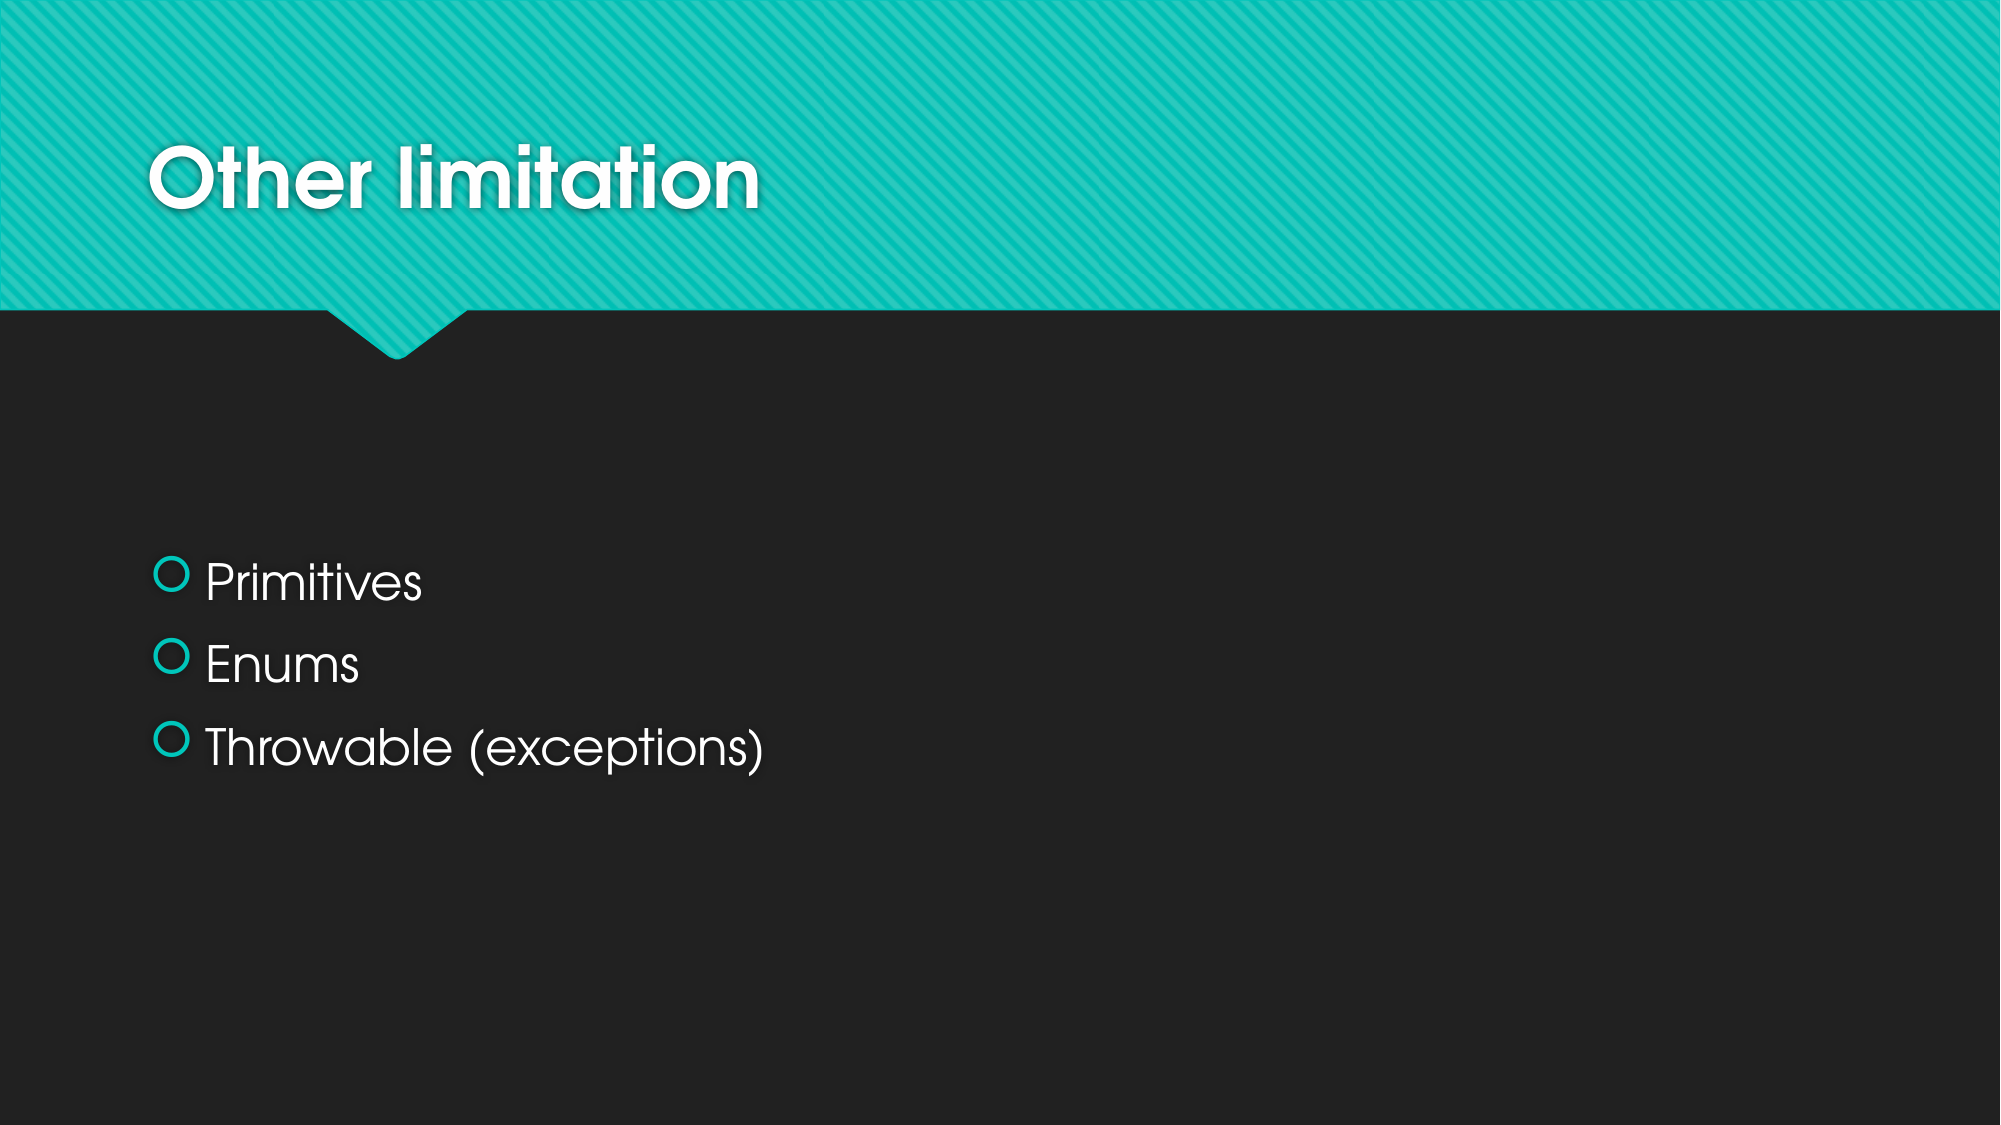

# Other limitation
Primitives
Enums
Throwable (exceptions)